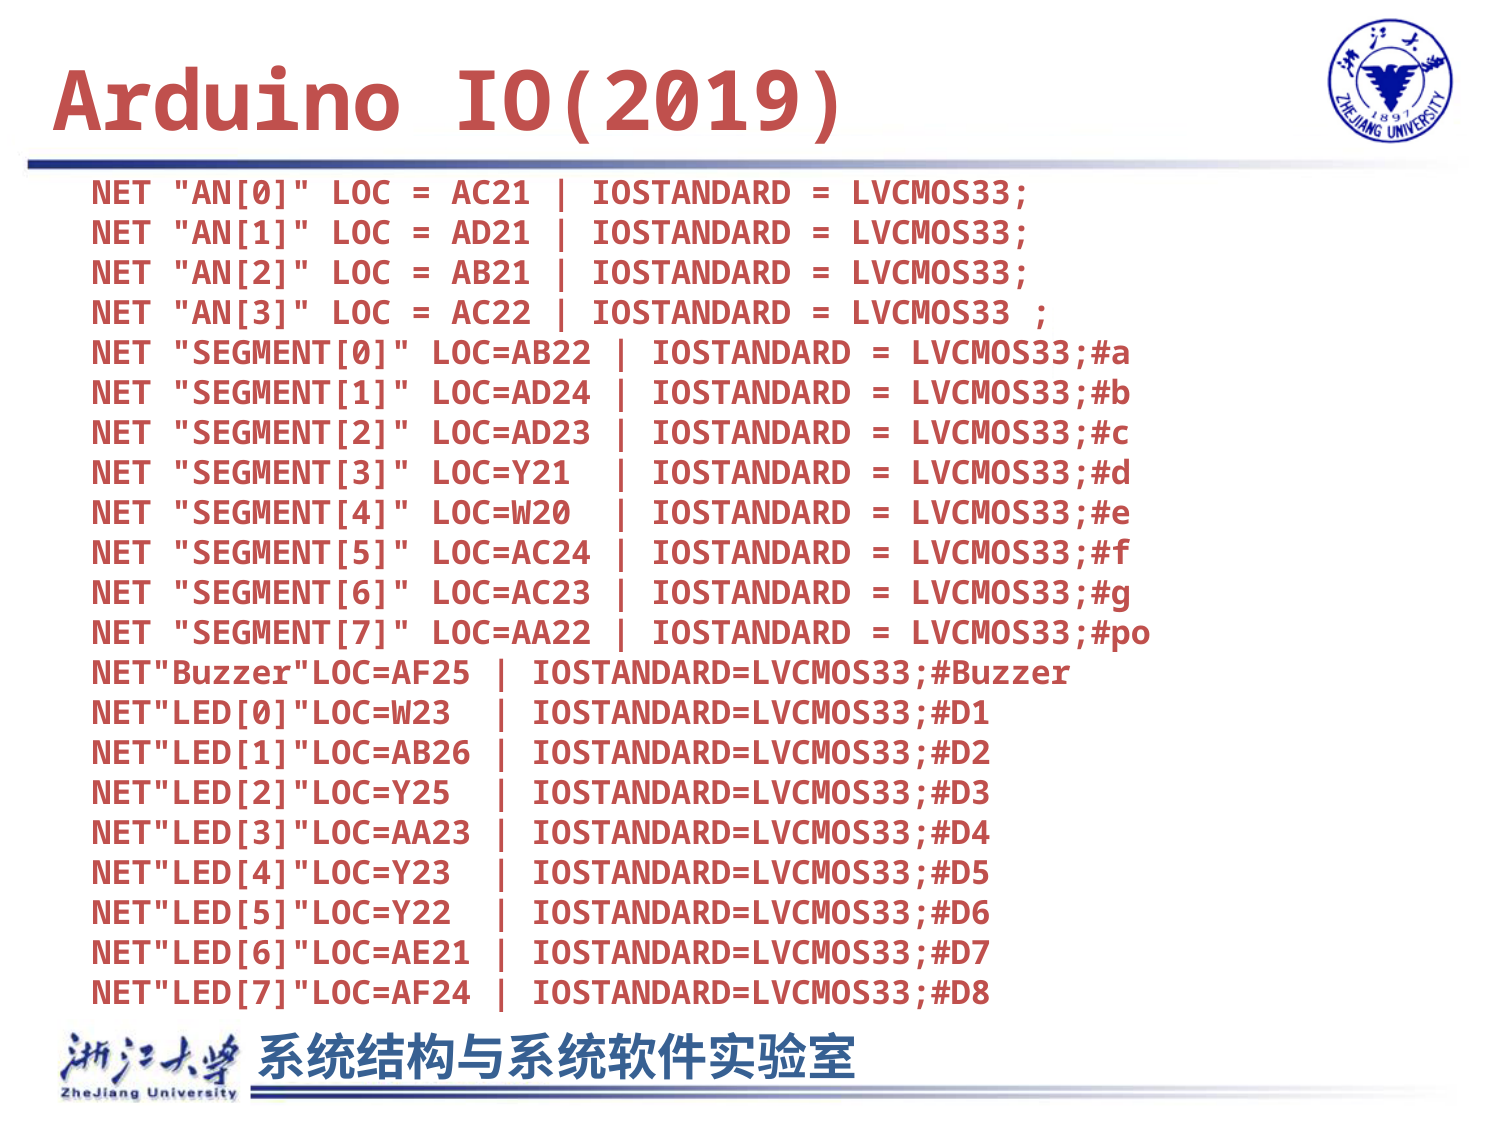

# Arduino IO(2019)
NET "AN[0]" LOC = AC21 | IOSTANDARD = LVCMOS33;
NET "AN[1]" LOC = AD21 | IOSTANDARD = LVCMOS33;
NET "AN[2]" LOC = AB21 | IOSTANDARD = LVCMOS33;
NET "AN[3]" LOC = AC22 | IOSTANDARD = LVCMOS33 ;
NET "SEGMENT[0]" LOC=AB22 | IOSTANDARD = LVCMOS33;#a
NET "SEGMENT[1]" LOC=AD24 | IOSTANDARD = LVCMOS33;#b
NET "SEGMENT[2]" LOC=AD23 | IOSTANDARD = LVCMOS33;#c
NET "SEGMENT[3]" LOC=Y21  | IOSTANDARD = LVCMOS33;#d
NET "SEGMENT[4]" LOC=W20  | IOSTANDARD = LVCMOS33;#e
NET "SEGMENT[5]" LOC=AC24 | IOSTANDARD = LVCMOS33;#f
NET "SEGMENT[6]" LOC=AC23 | IOSTANDARD = LVCMOS33;#g
NET "SEGMENT[7]" LOC=AA22 | IOSTANDARD = LVCMOS33;#po
NET"Buzzer"LOC=AF25 | IOSTANDARD=LVCMOS33;#Buzzer
NET"LED[0]"LOC=W23  | IOSTANDARD=LVCMOS33;#D1
NET"LED[1]"LOC=AB26 | IOSTANDARD=LVCMOS33;#D2
NET"LED[2]"LOC=Y25  | IOSTANDARD=LVCMOS33;#D3
NET"LED[3]"LOC=AA23 | IOSTANDARD=LVCMOS33;#D4
NET"LED[4]"LOC=Y23  | IOSTANDARD=LVCMOS33;#D5
NET"LED[5]"LOC=Y22  | IOSTANDARD=LVCMOS33;#D6
NET"LED[6]"LOC=AE21 | IOSTANDARD=LVCMOS33;#D7
NET"LED[7]"LOC=AF24 | IOSTANDARD=LVCMOS33;#D8
47